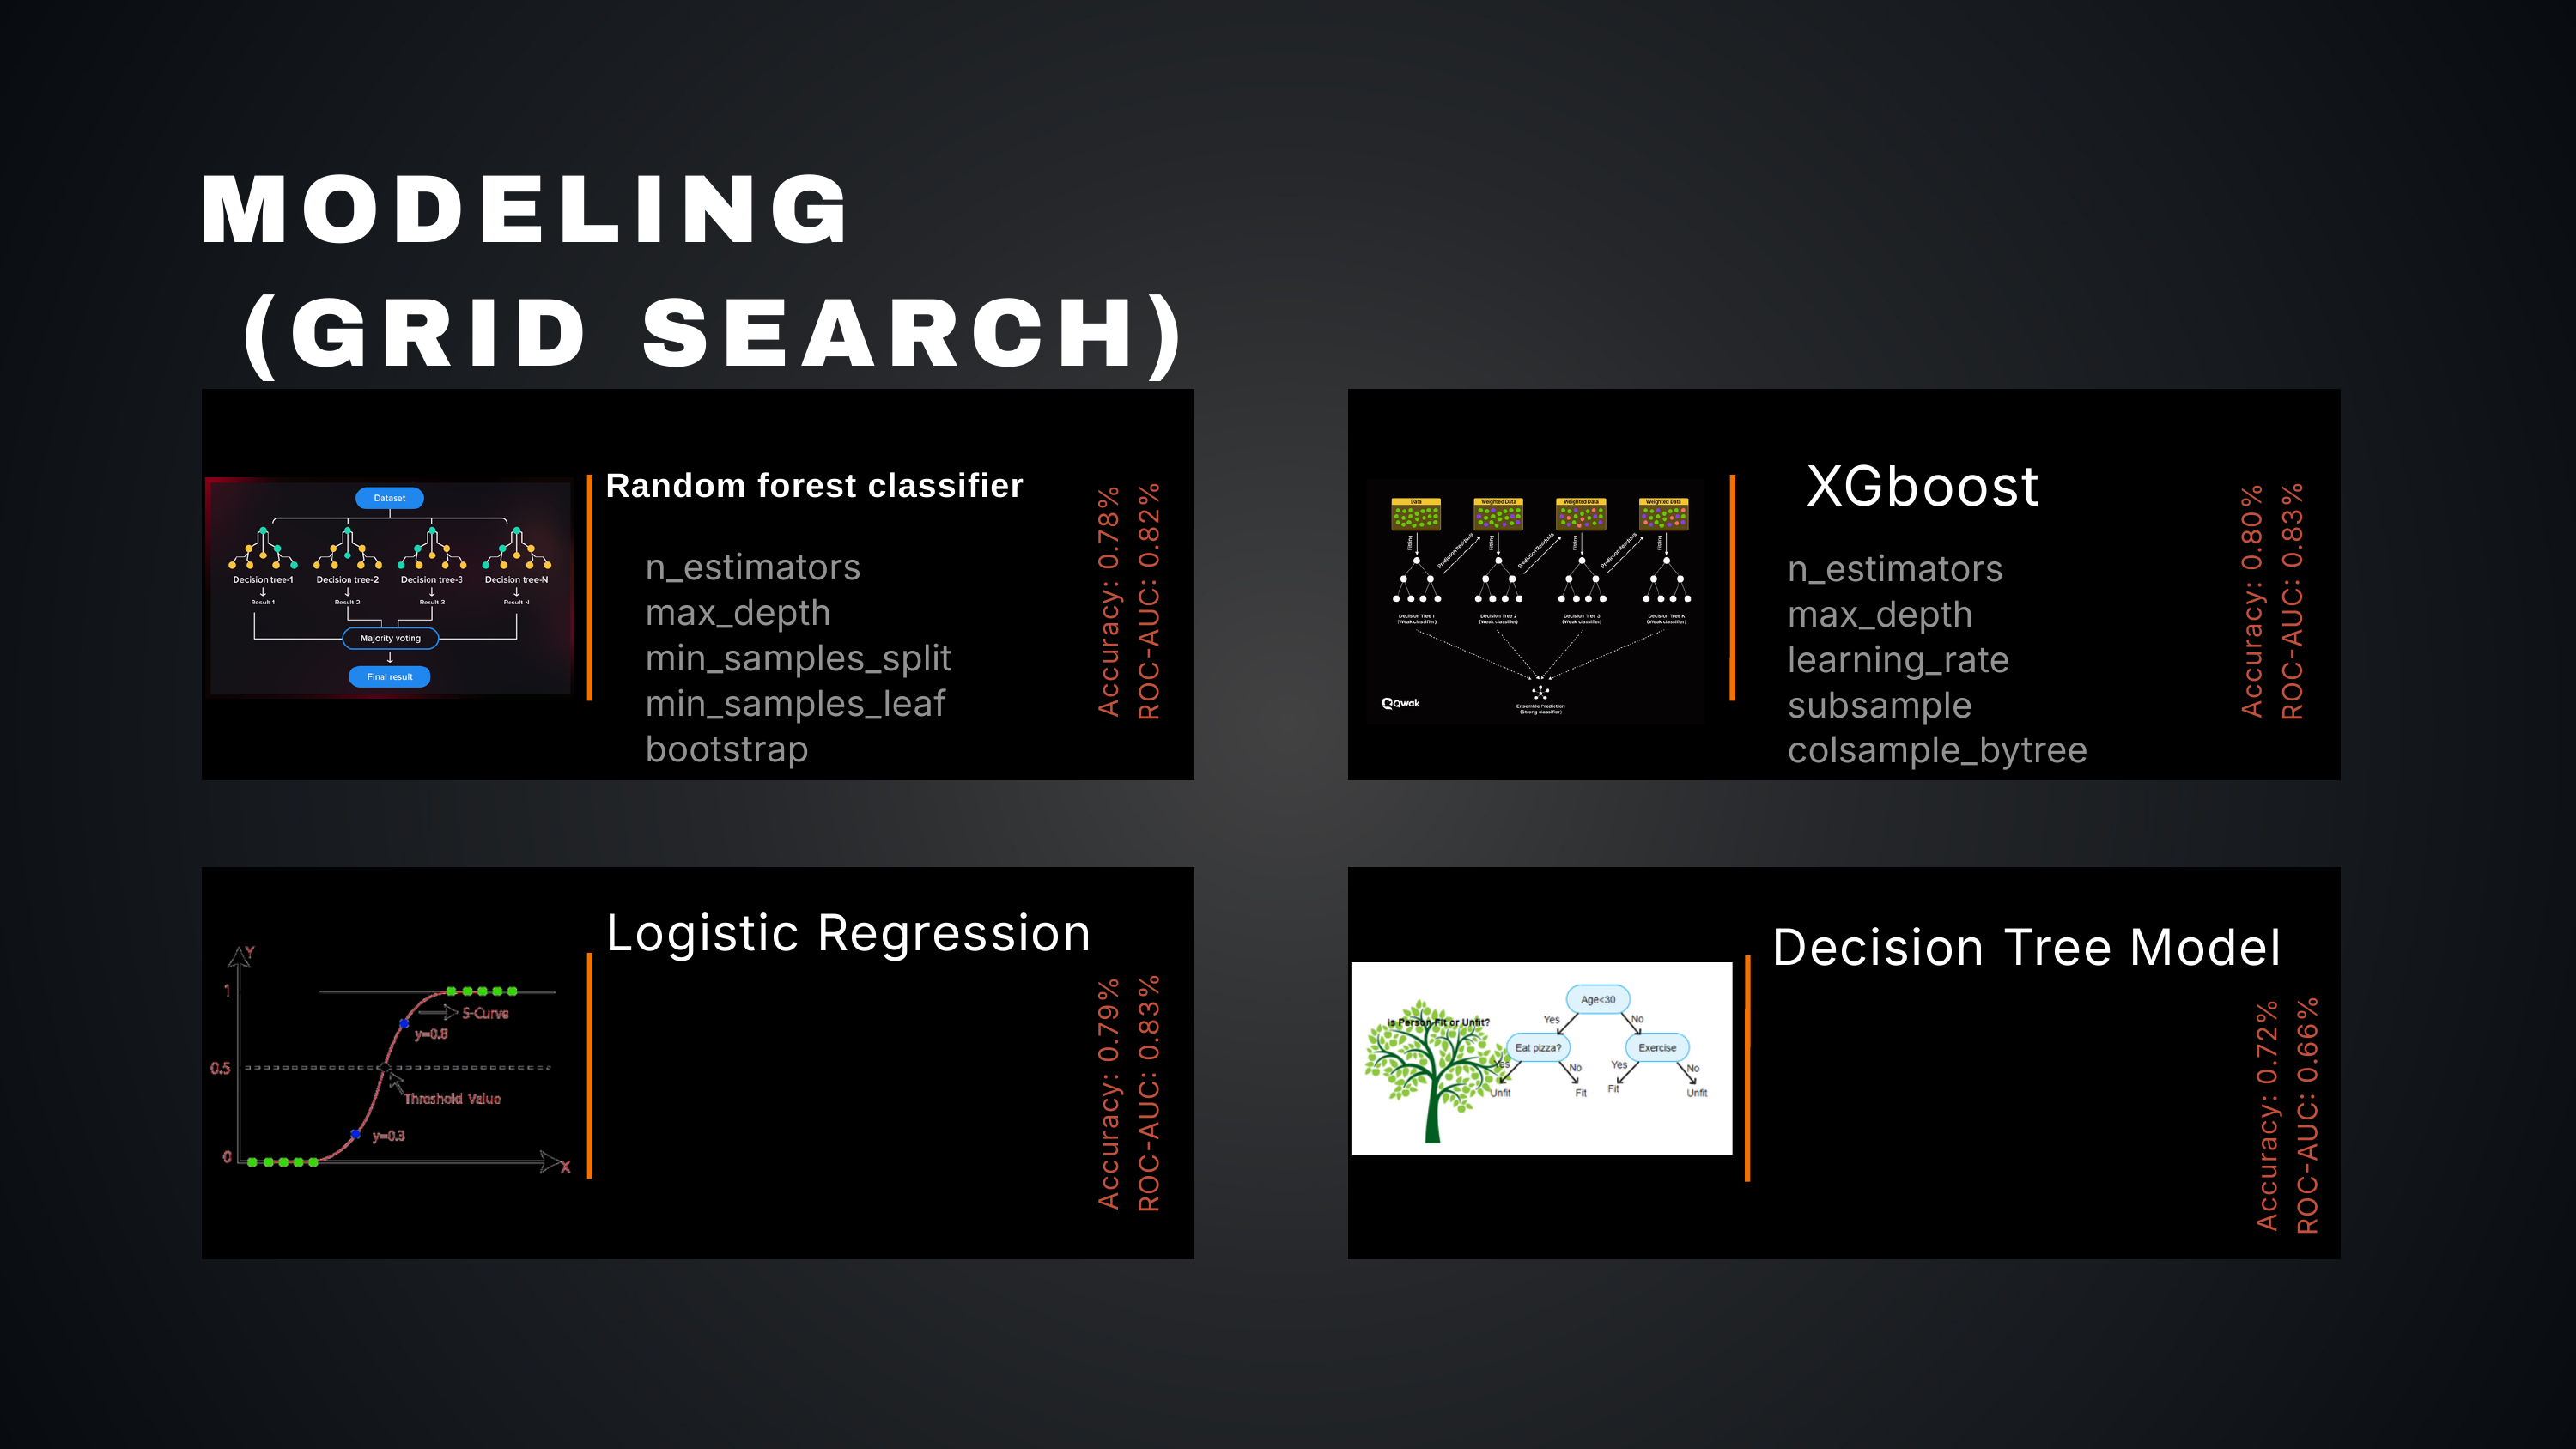

MODELING
 (GRID SEARCH)

XGboost

Random forest classifier

n_estimators
max_depth
min_samples_split
min_samples_leaf
bootstrap
n_estimators
max_depth
learning_rate
subsample
colsample_bytree
Accuracy: 0.78%
ROC-AUC: 0.82%
Accuracy: 0.80%
ROC-AUC: 0.83%

Logistic Regression

Decision Tree Model

Accuracy: 0.79%
ROC-AUC: 0.83%

Accuracy: 0.72%
ROC-AUC: 0.66%